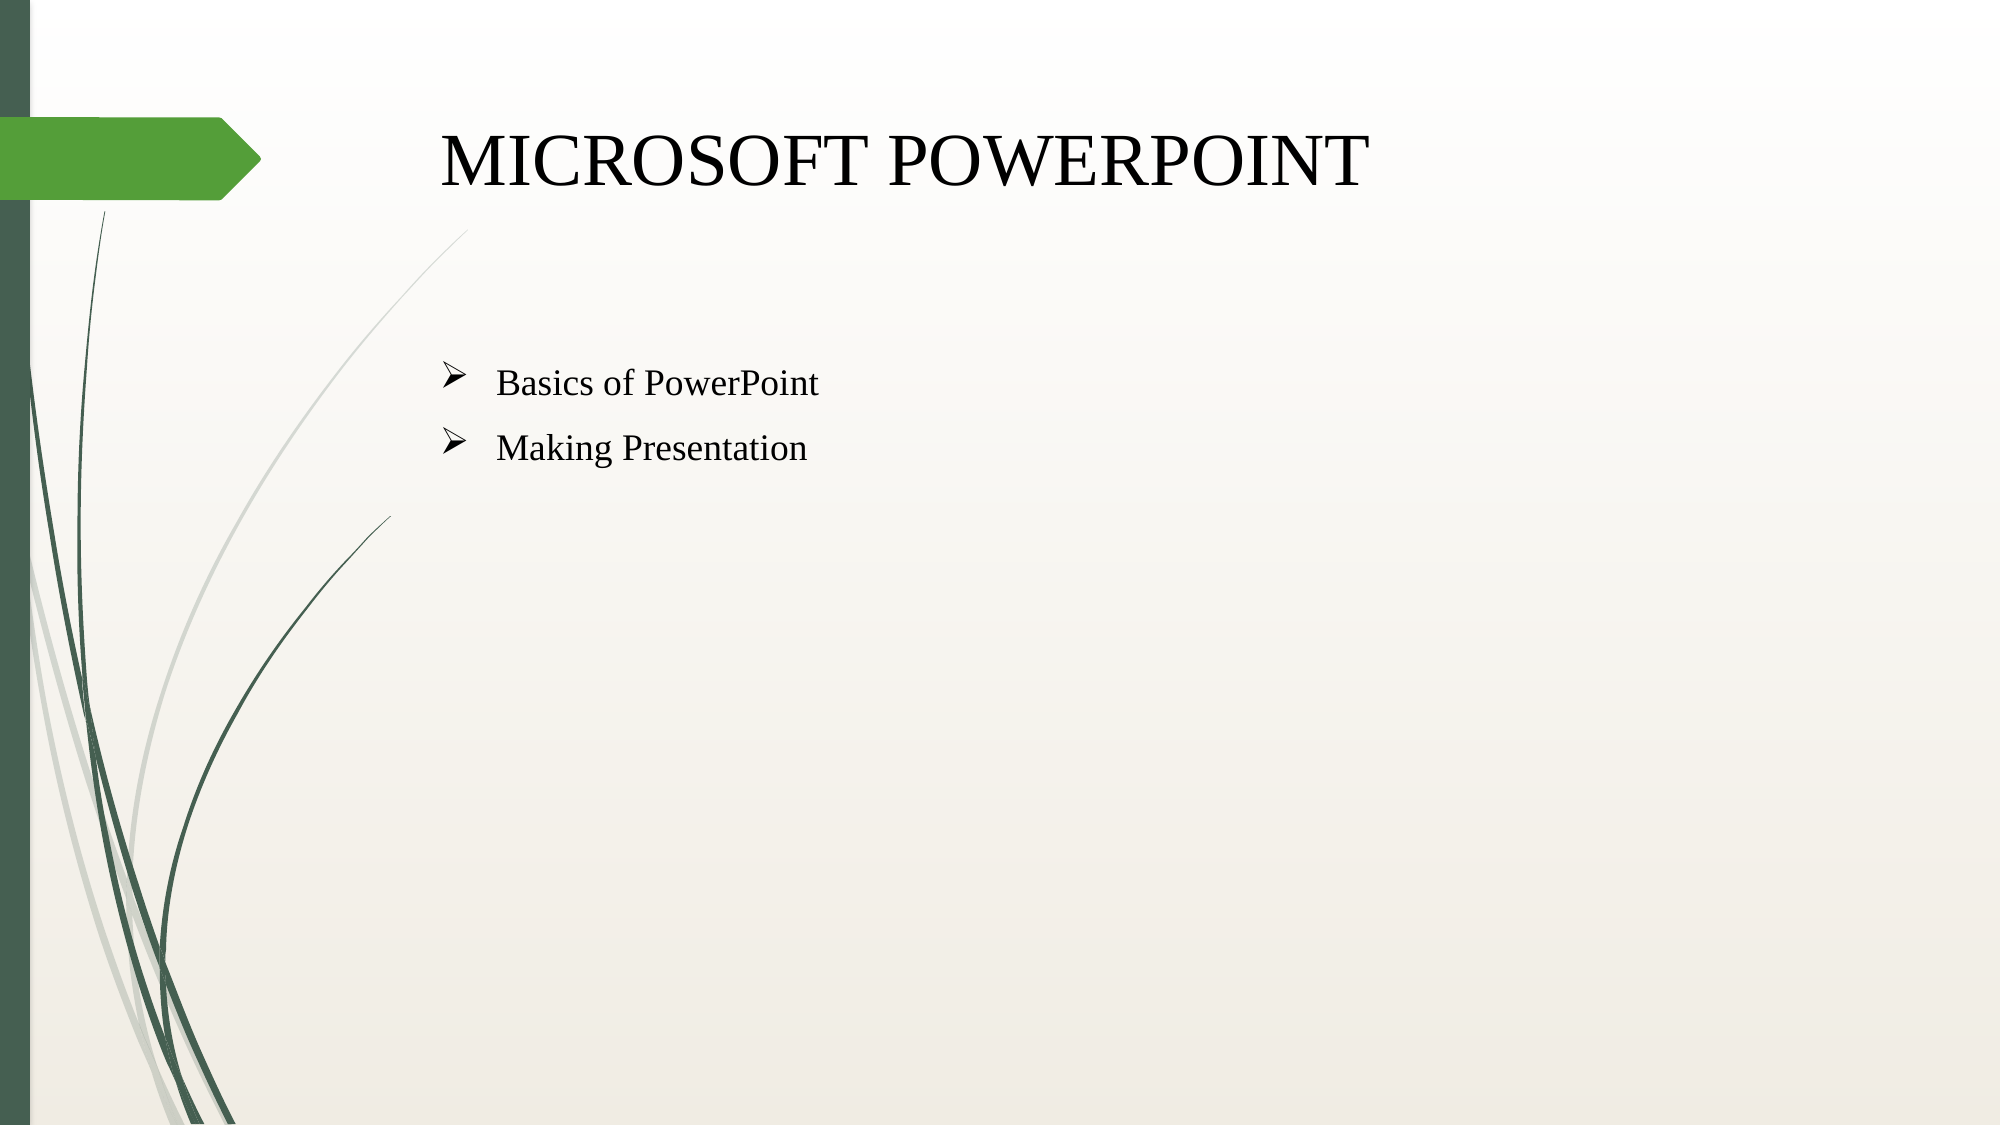

# MICROSOFT POWERPOINT
Basics of PowerPoint
Making Presentation